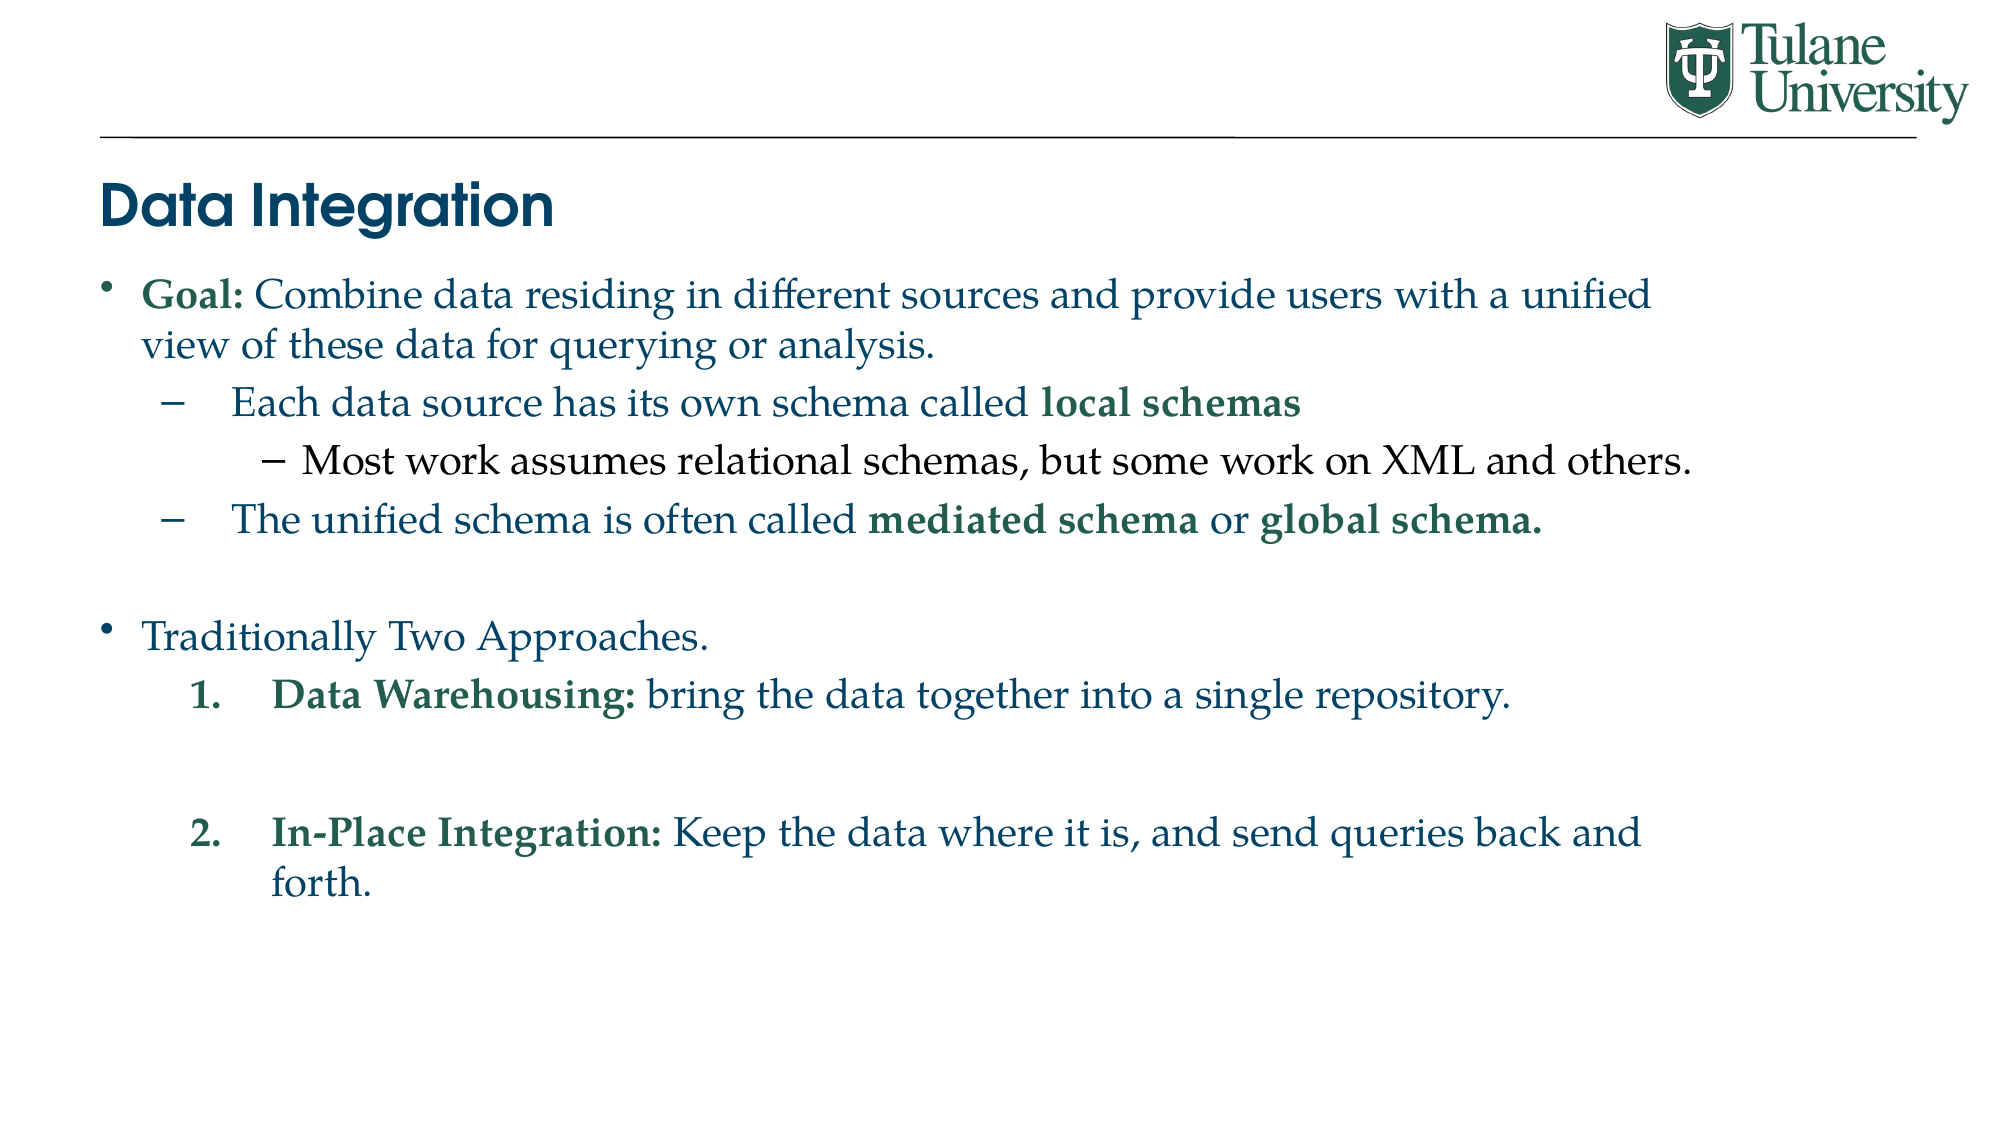

# Data Integration
Goal: Combine data residing in different sources and provide users with a unified view of these data for querying or analysis.
Each data source has its own schema called local schemas
Most work assumes relational schemas, but some work on XML and others.
The unified schema is often called mediated schema or global schema.

Traditionally Two Approaches.
Data Warehousing: bring the data together into a single repository.

In-Place Integration: Keep the data where it is, and send queries back and forth.